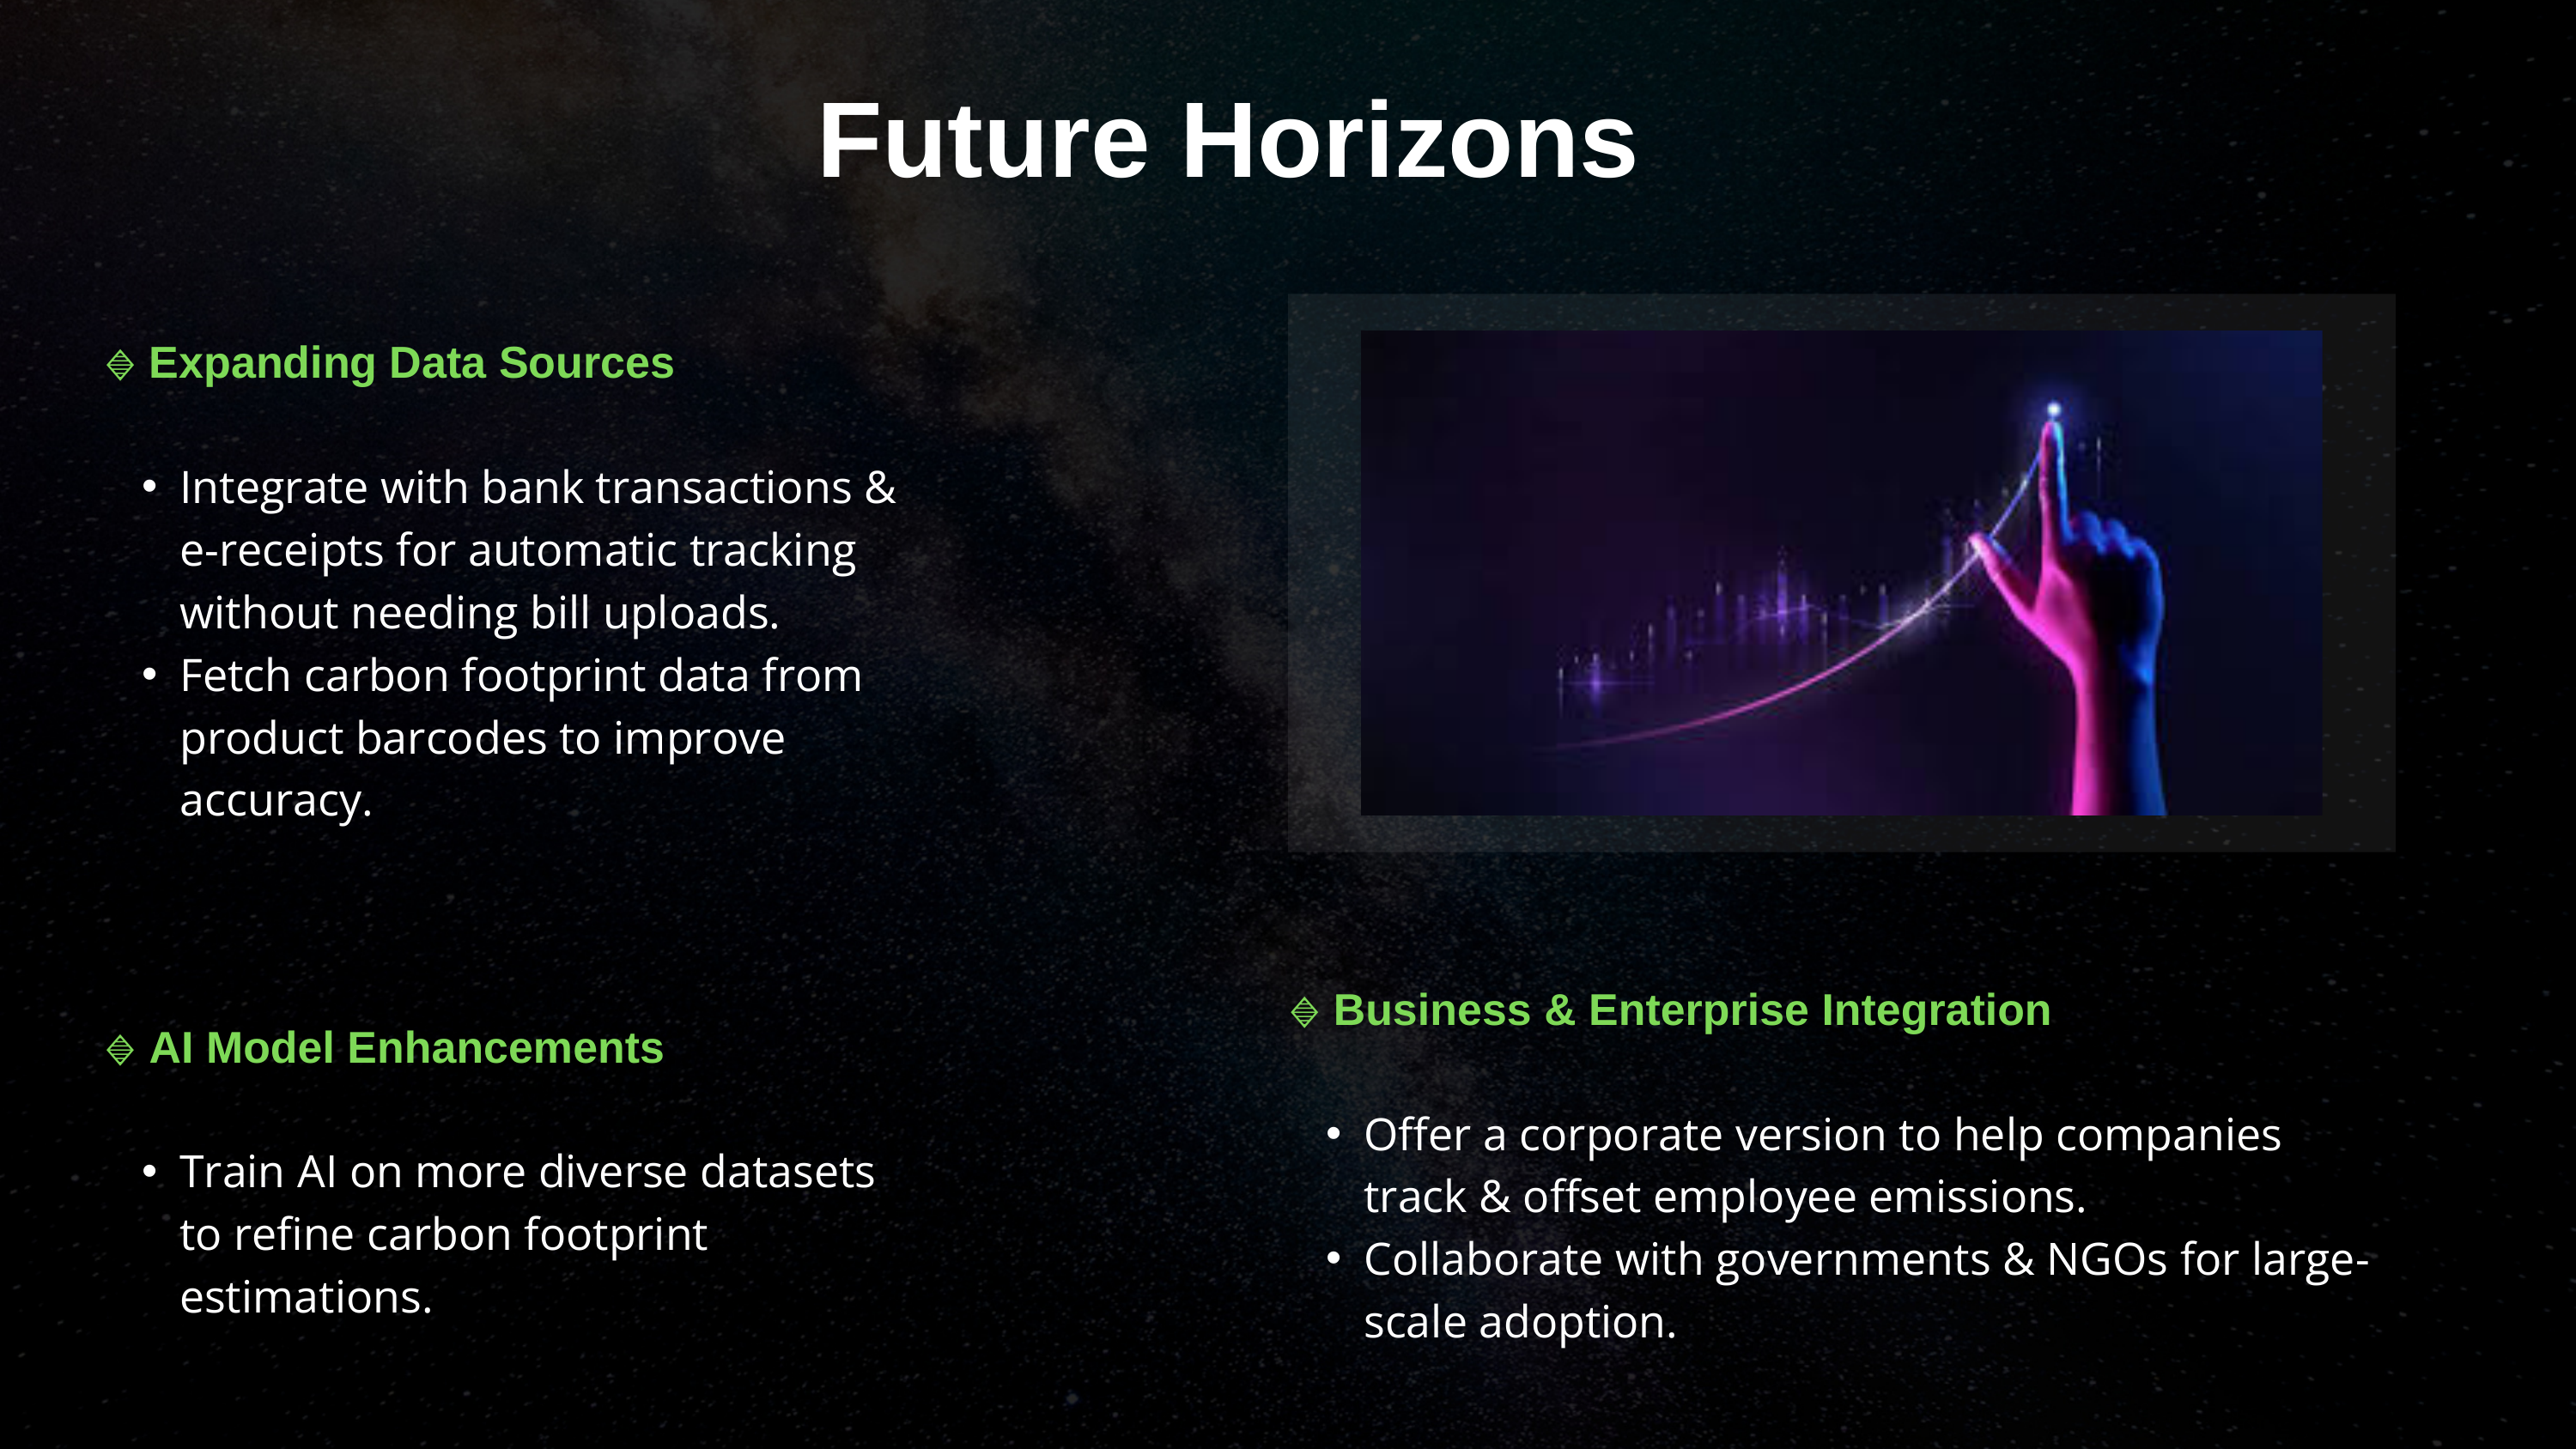

Future Horizons

🔹 Expanding Data Sources

Integrate with bank transactions & e-receipts for automatic tracking without needing bill uploads.
Fetch carbon footprint data from product barcodes to improve accuracy.

🔹 Business & Enterprise Integration

Offer a corporate version to help companies track & offset employee emissions.
Collaborate with governments & NGOs for large-scale adoption.

🔹 AI Model Enhancements

Train AI on more diverse datasets to refine carbon footprint estimations.